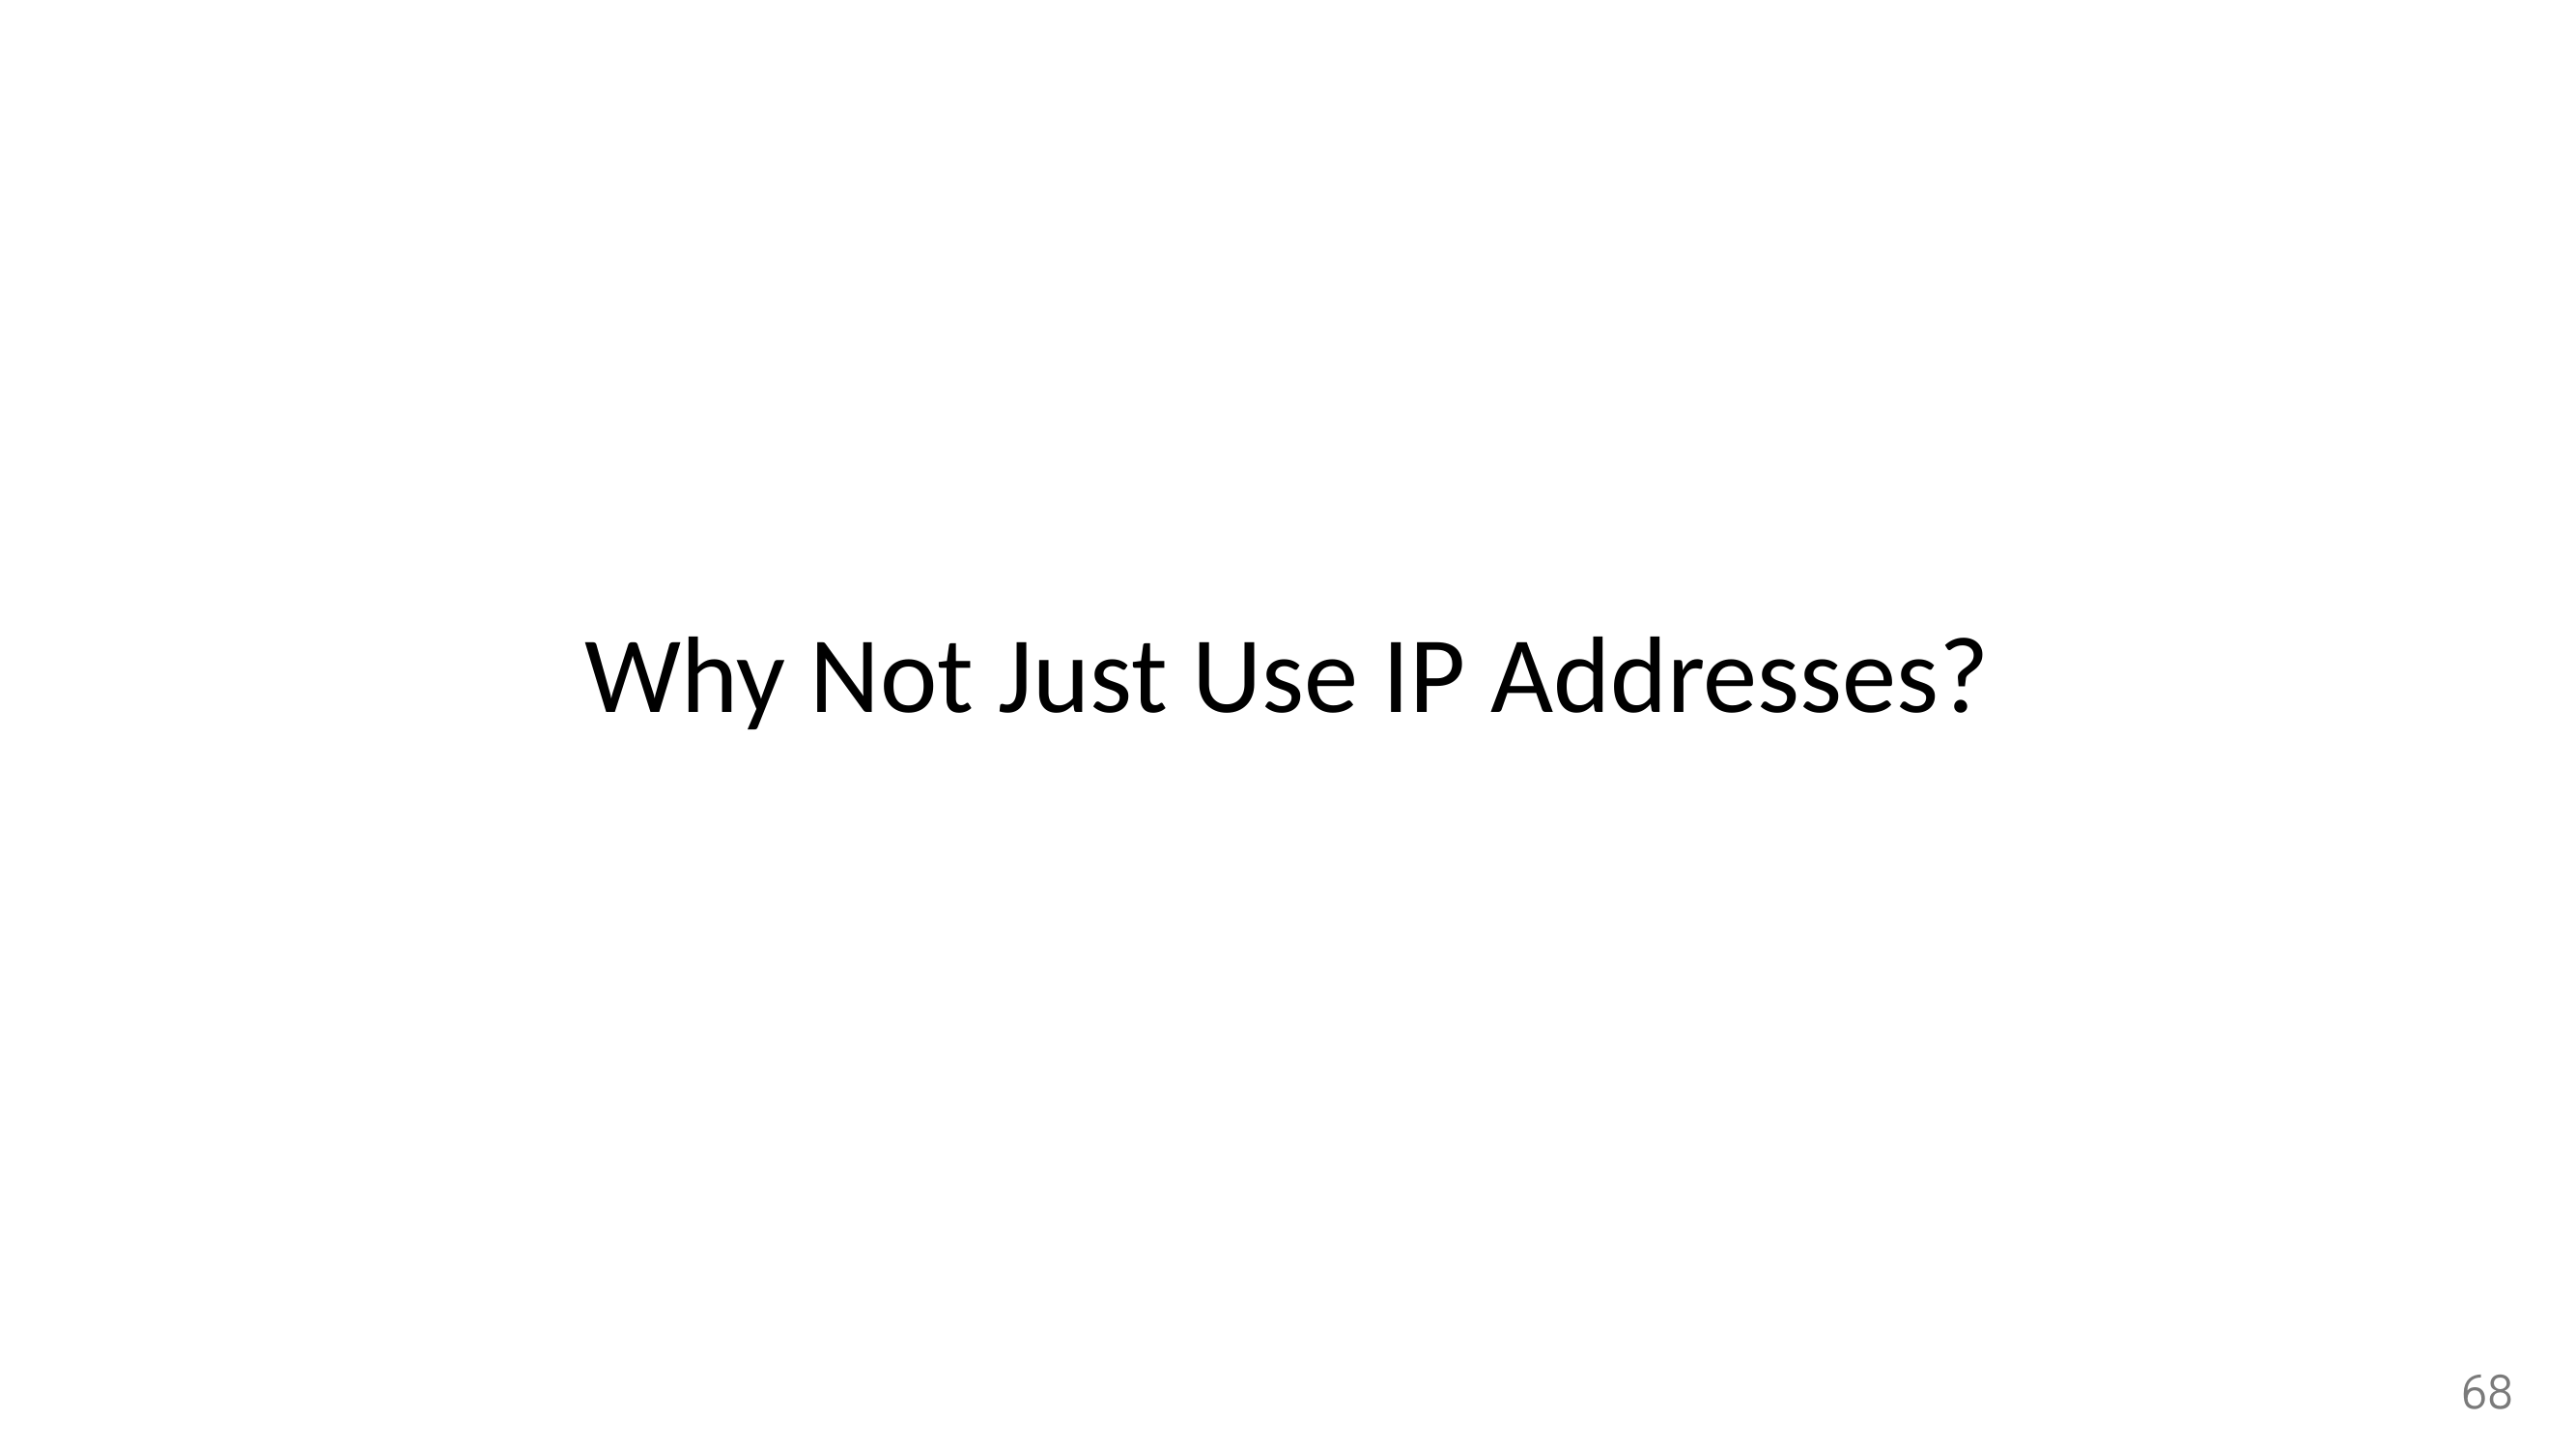

# Why Not Just Use IP Addresses?

68